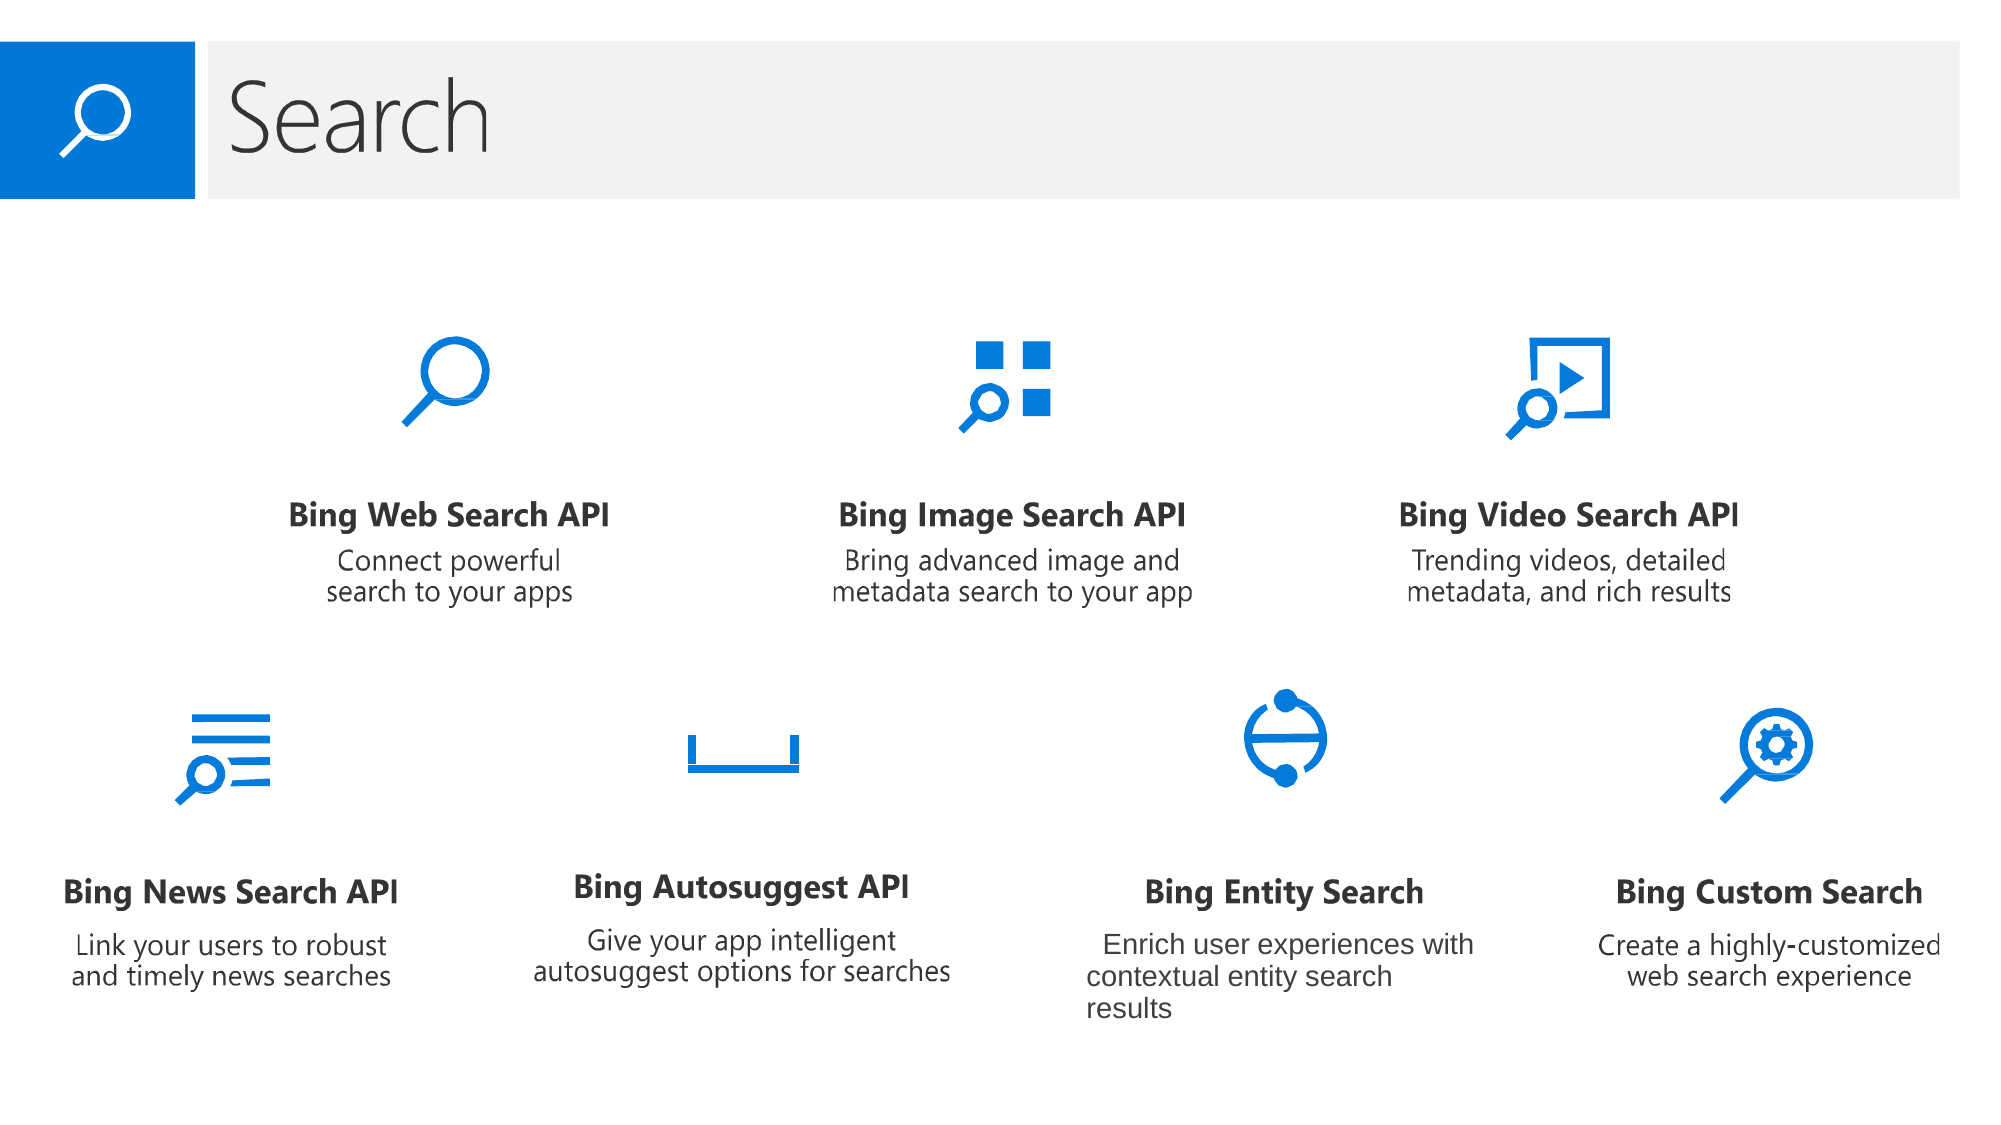

Enrich user experiences with contextual entity search results